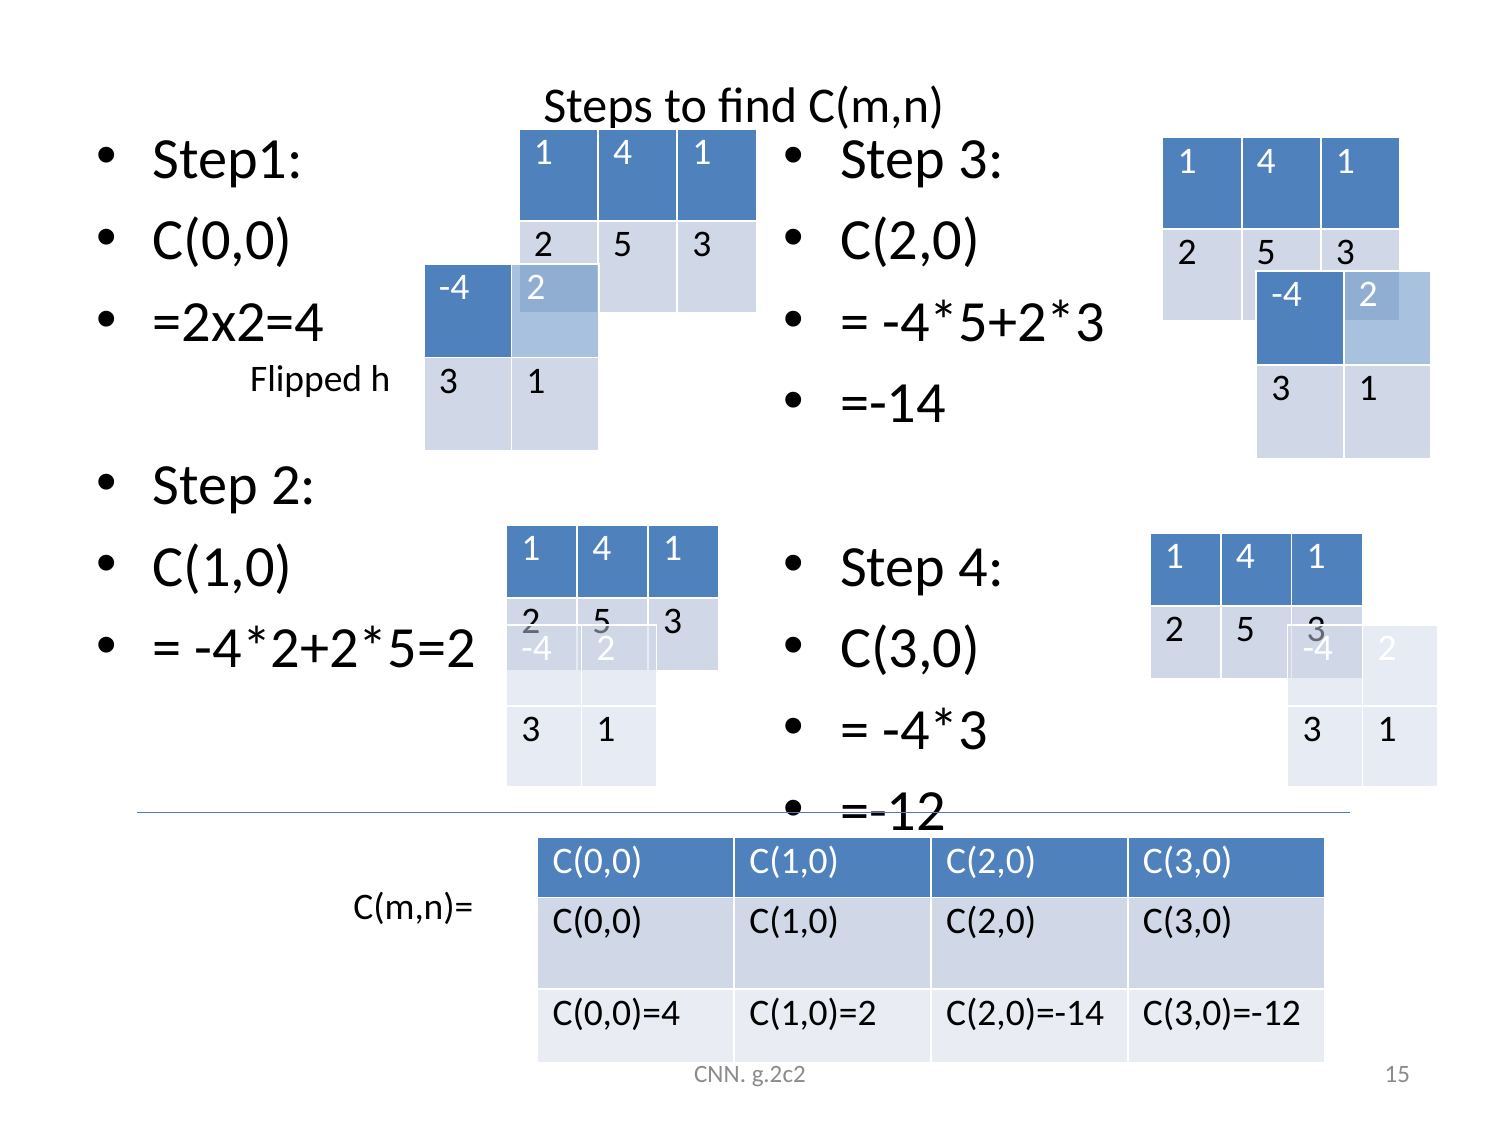

# Steps to find C(m,n)
Step1:
C(0,0)
=2x2=4

Step 2:
C(1,0)
= -4*2+2*5=2

Step 3:
C(2,0)
= -4*5+2*3
=-14

Step 4:
C(3,0)
= -4*3
=-12

| 1 | 4 | 1 |
| --- | --- | --- |
| 2 | 5 | 3 |
| 1 | 4 | 1 |
| --- | --- | --- |
| 2 | 5 | 3 |
| -4 | 2 |
| --- | --- |
| 3 | 1 |
| -4 | 2 |
| --- | --- |
| 3 | 1 |
Flipped h
| 1 | 4 | 1 |
| --- | --- | --- |
| 2 | 5 | 3 |
| 1 | 4 | 1 |
| --- | --- | --- |
| 2 | 5 | 3 |
| -4 | 2 |
| --- | --- |
| 3 | 1 |
| -4 | 2 |
| --- | --- |
| 3 | 1 |
| C(0,0) | C(1,0) | C(2,0) | C(3,0) |
| --- | --- | --- | --- |
| C(0,0) | C(1,0) | C(2,0) | C(3,0) |
| C(0,0)=4 | C(1,0)=2 | C(2,0)=-14 | C(3,0)=-12 |
C(m,n)=
CNN. g.2c2
15